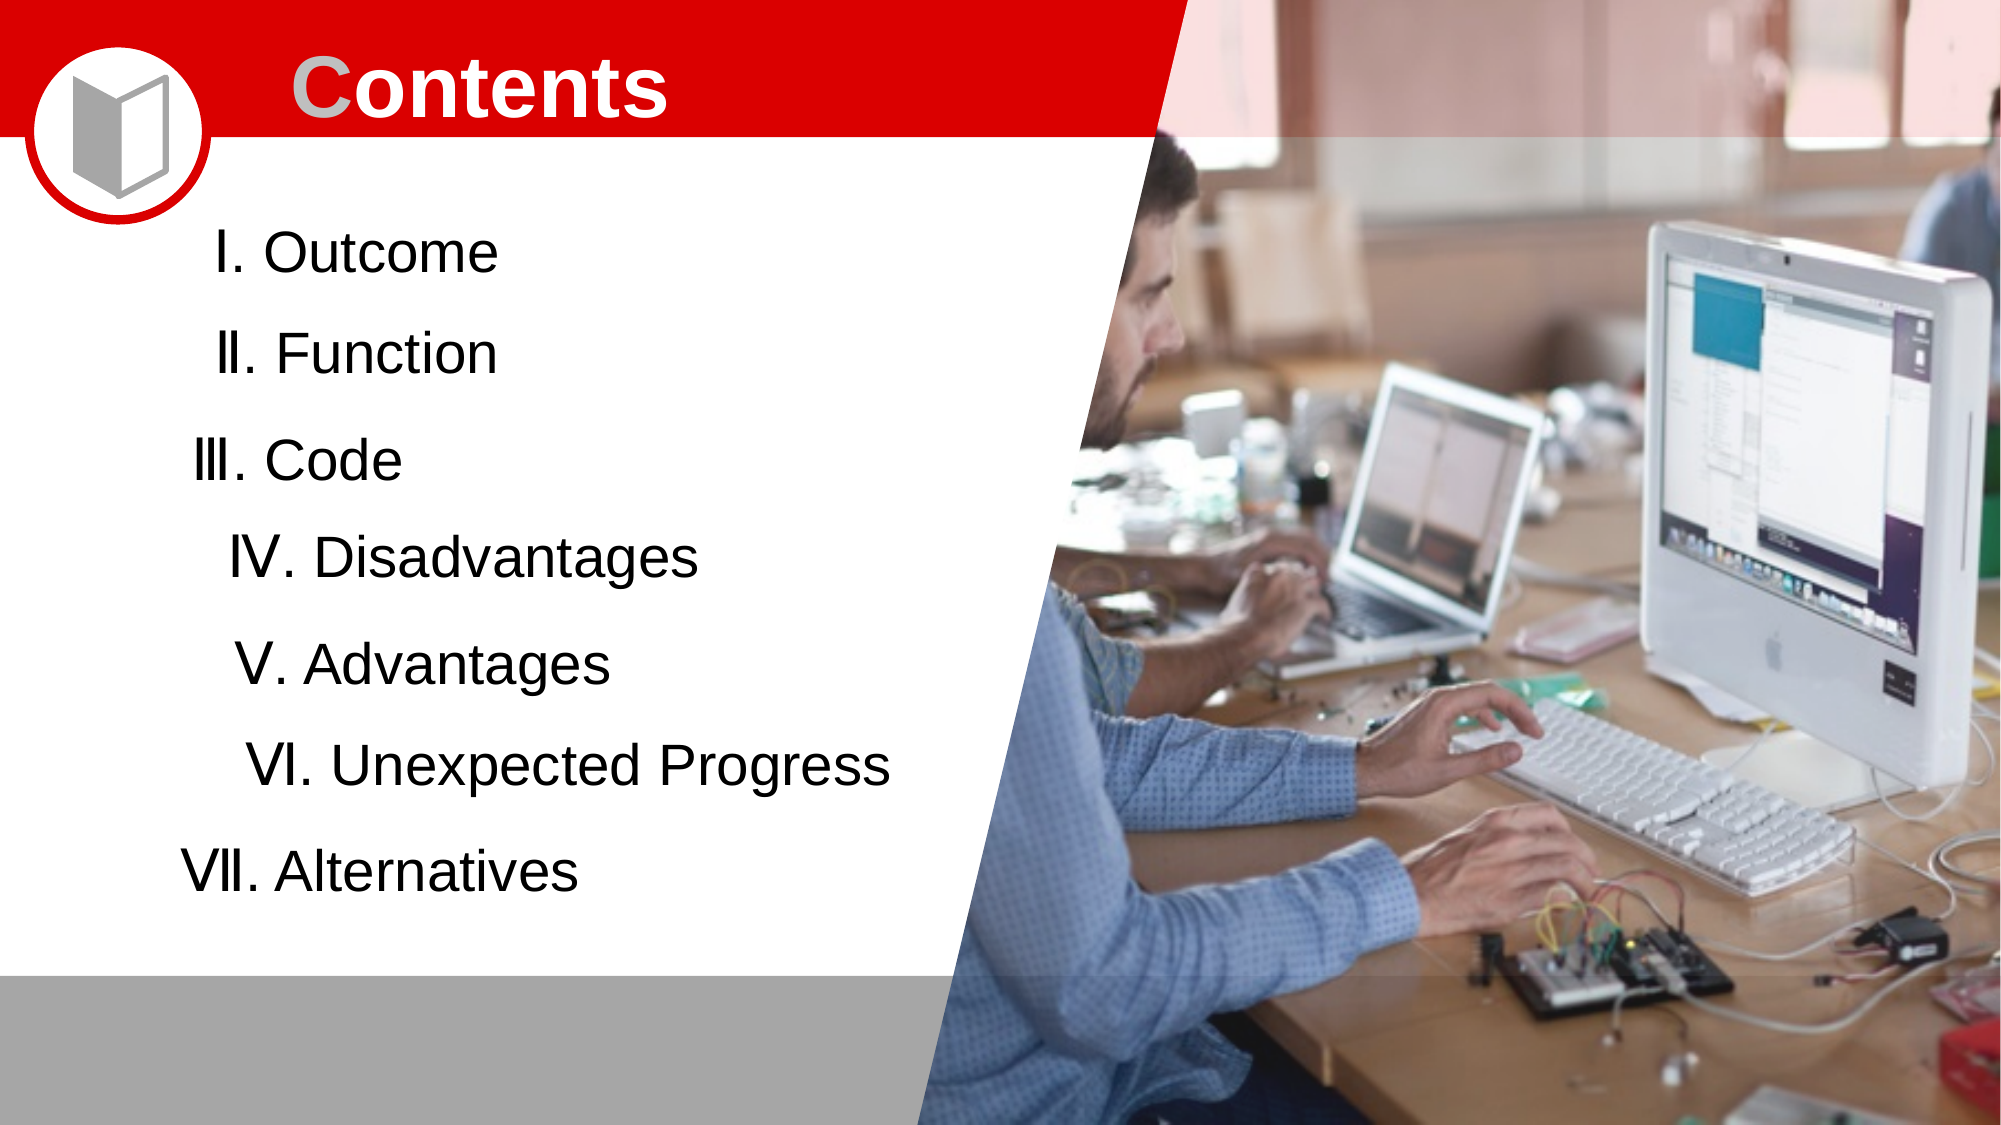

Contents

Ⅰ. Outcome
Ⅱ. Function
Ⅲ. Code
Ⅳ. Disadvantages
Ⅴ. Advantages
Ⅵ. Unexpected Progress
Ⅶ. Alternatives